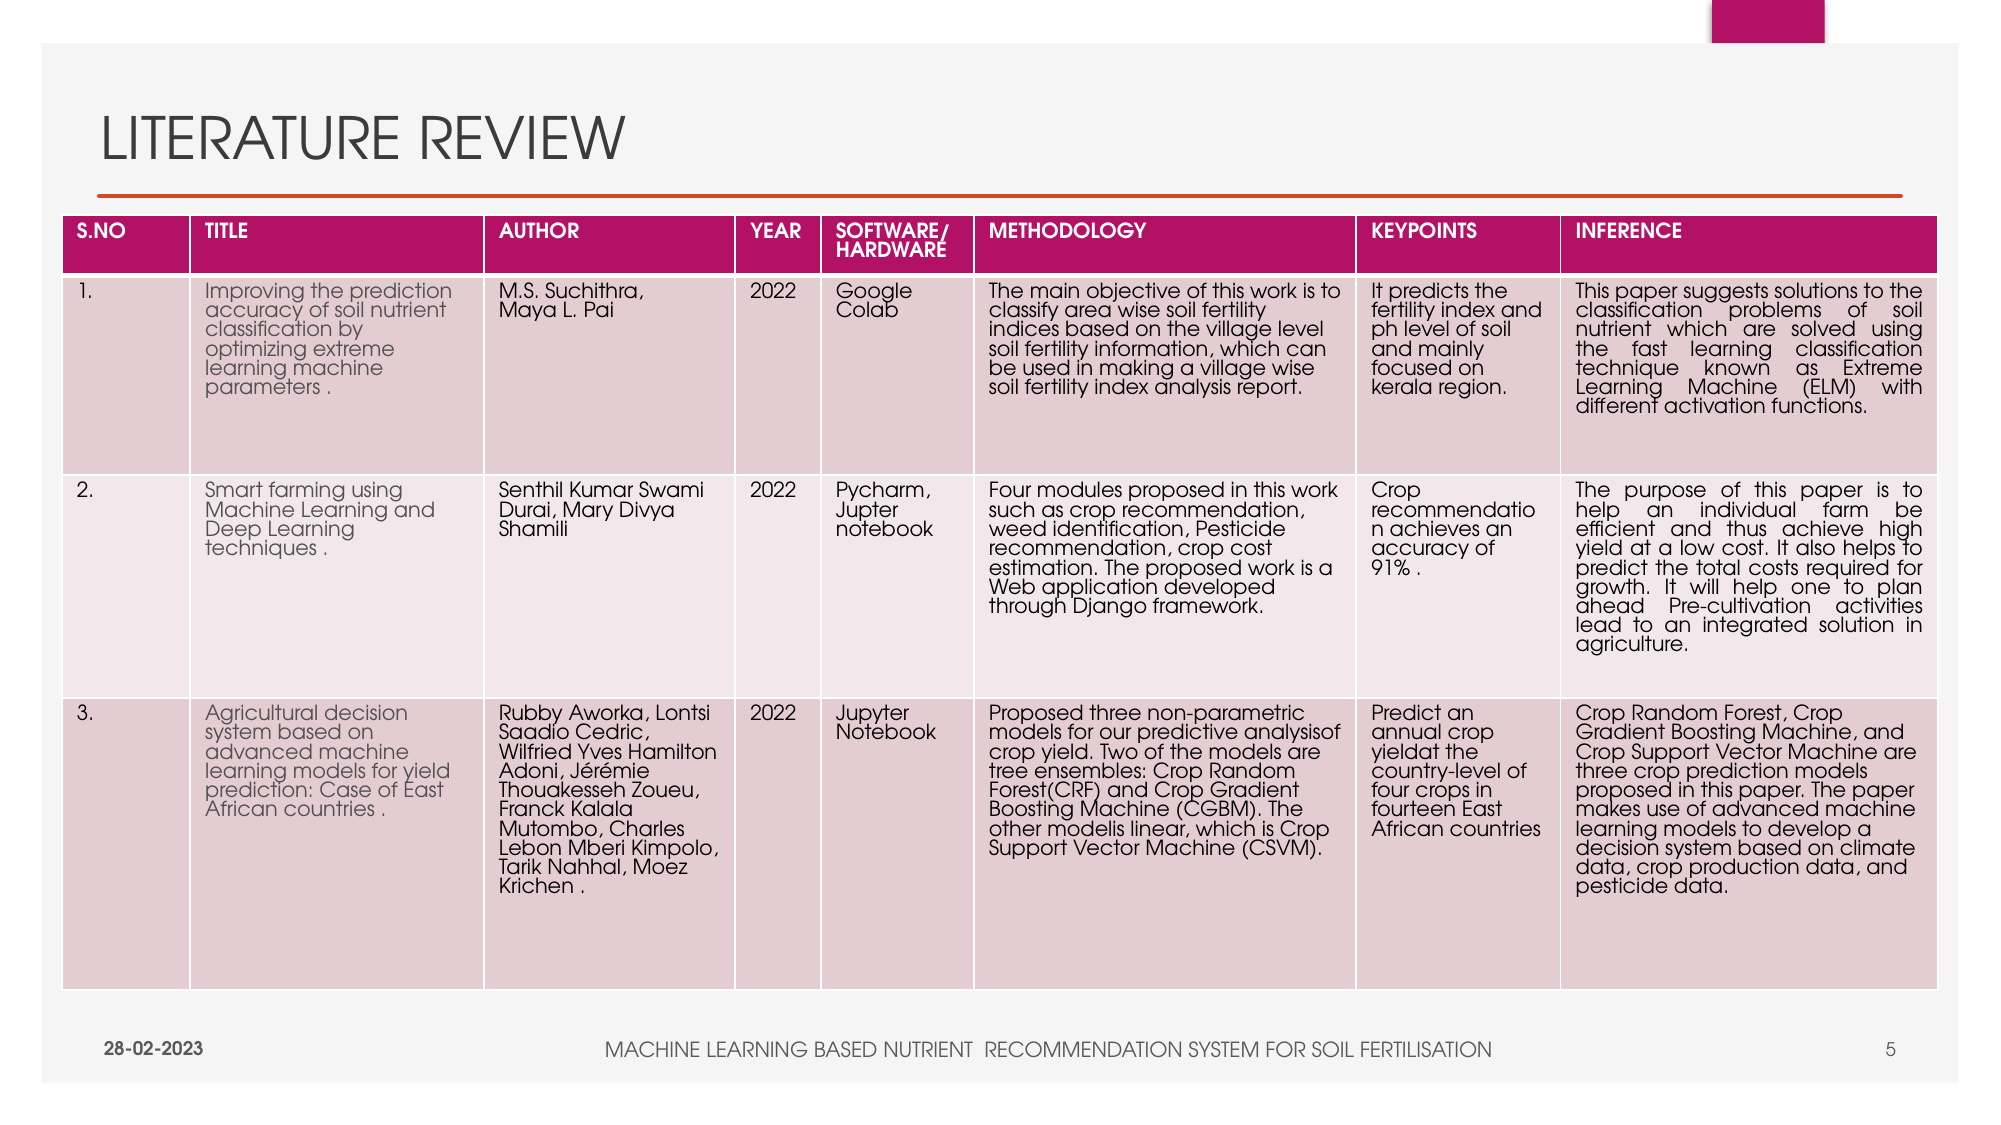

# LITERATURE REVIEW
| S.NO | TITLE | AUTHOR | YEAR | SOFTWARE/HARDWARE | METHODOLOGY | KEYPOINTS | INFERENCE |
| --- | --- | --- | --- | --- | --- | --- | --- |
| 1. | Improving the prediction accuracy of soil nutrient classification by optimizing extreme learning machine parameters . | M.S. Suchithra, Maya L. Pai | 2022 | Google Colab | The main objective of this work is to classify area wise soil fertility indices based on the village level soil fertility information, which can be used in making a village wise soil fertility index analysis report. | It predicts the fertility index and ph level of soil and mainly focused on kerala region. | This paper suggests solutions to the classification problems of soil nutrient which are solved using the fast learning classification technique known as Extreme Learning Machine (ELM) with different activation functions. |
| 2. | Smart farming using Machine Learning and Deep Learning techniques . | Senthil Kumar Swami Durai, Mary Divya Shamili | 2022 | Pycharm, Jupter notebook | Four modules proposed in this work such as crop recommendation, weed identification, Pesticide recommendation, crop cost estimation. The proposed work is a Web application developed through Django framework. | Crop recommendation achieves an accuracy of 91% . | The purpose of this paper is to help an individual farm be efficient and thus achieve high yield at a low cost. It also helps to predict the total costs required for growth. It will help one to plan ahead Pre-cultivation activities lead to an integrated solution in agriculture. |
| 3. | Agricultural decision system based on advanced machine learning models for yield prediction: Case of East African countries . | Rubby Aworka, Lontsi Saadio Cedric, Wilfried Yves Hamilton Adoni, Jérémie Thouakesseh Zoueu, Franck Kalala Mutombo, Charles Lebon Mberi Kimpolo, Tarik Nahhal, Moez Krichen . | 2022 | Jupyter Notebook | Proposed three non-parametric models for our predictive analysisof crop yield. Two of the models are tree ensembles: Crop Random Forest(CRF) and Crop Gradient Boosting Machine (CGBM). The other modelis linear, which is Crop Support Vector Machine (CSVM). | Predict an annual crop yieldat the country-level of four crops in fourteen East African countries | Crop Random Forest, Crop Gradient Boosting Machine, and Crop Support Vector Machine are three crop prediction models proposed in this paper. The paper makes use of advanced machine learning models to develop a decision system based on climate data, crop production data, and pesticide data. |
28-02-2023
MACHINE LEARNING BASED NUTRIENT  RECOMMENDATION SYSTEM FOR SOIL FERTILISATION
5